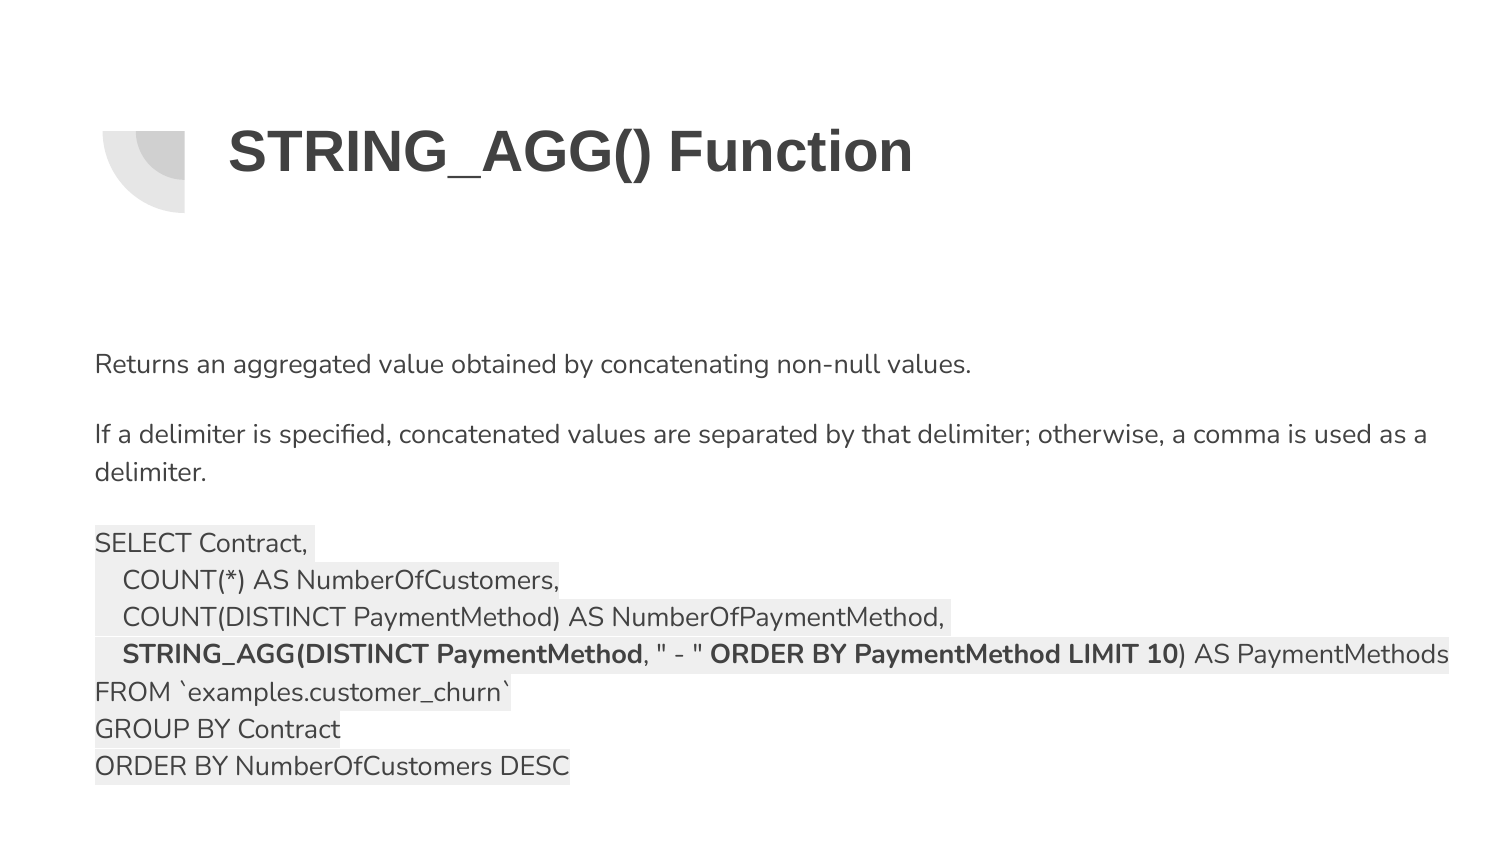

# STRING_AGG() Function
Returns an aggregated value obtained by concatenating non-null values.
If a delimiter is specified, concatenated values are separated by that delimiter; otherwise, a comma is used as a delimiter.
SELECT Contract,
    COUNT(*) AS NumberOfCustomers,
    COUNT(DISTINCT PaymentMethod) AS NumberOfPaymentMethod,
    STRING_AGG(DISTINCT PaymentMethod, " - " ORDER BY PaymentMethod LIMIT 10) AS PaymentMethods
FROM `examples.customer_churn`
GROUP BY Contract
ORDER BY NumberOfCustomers DESC